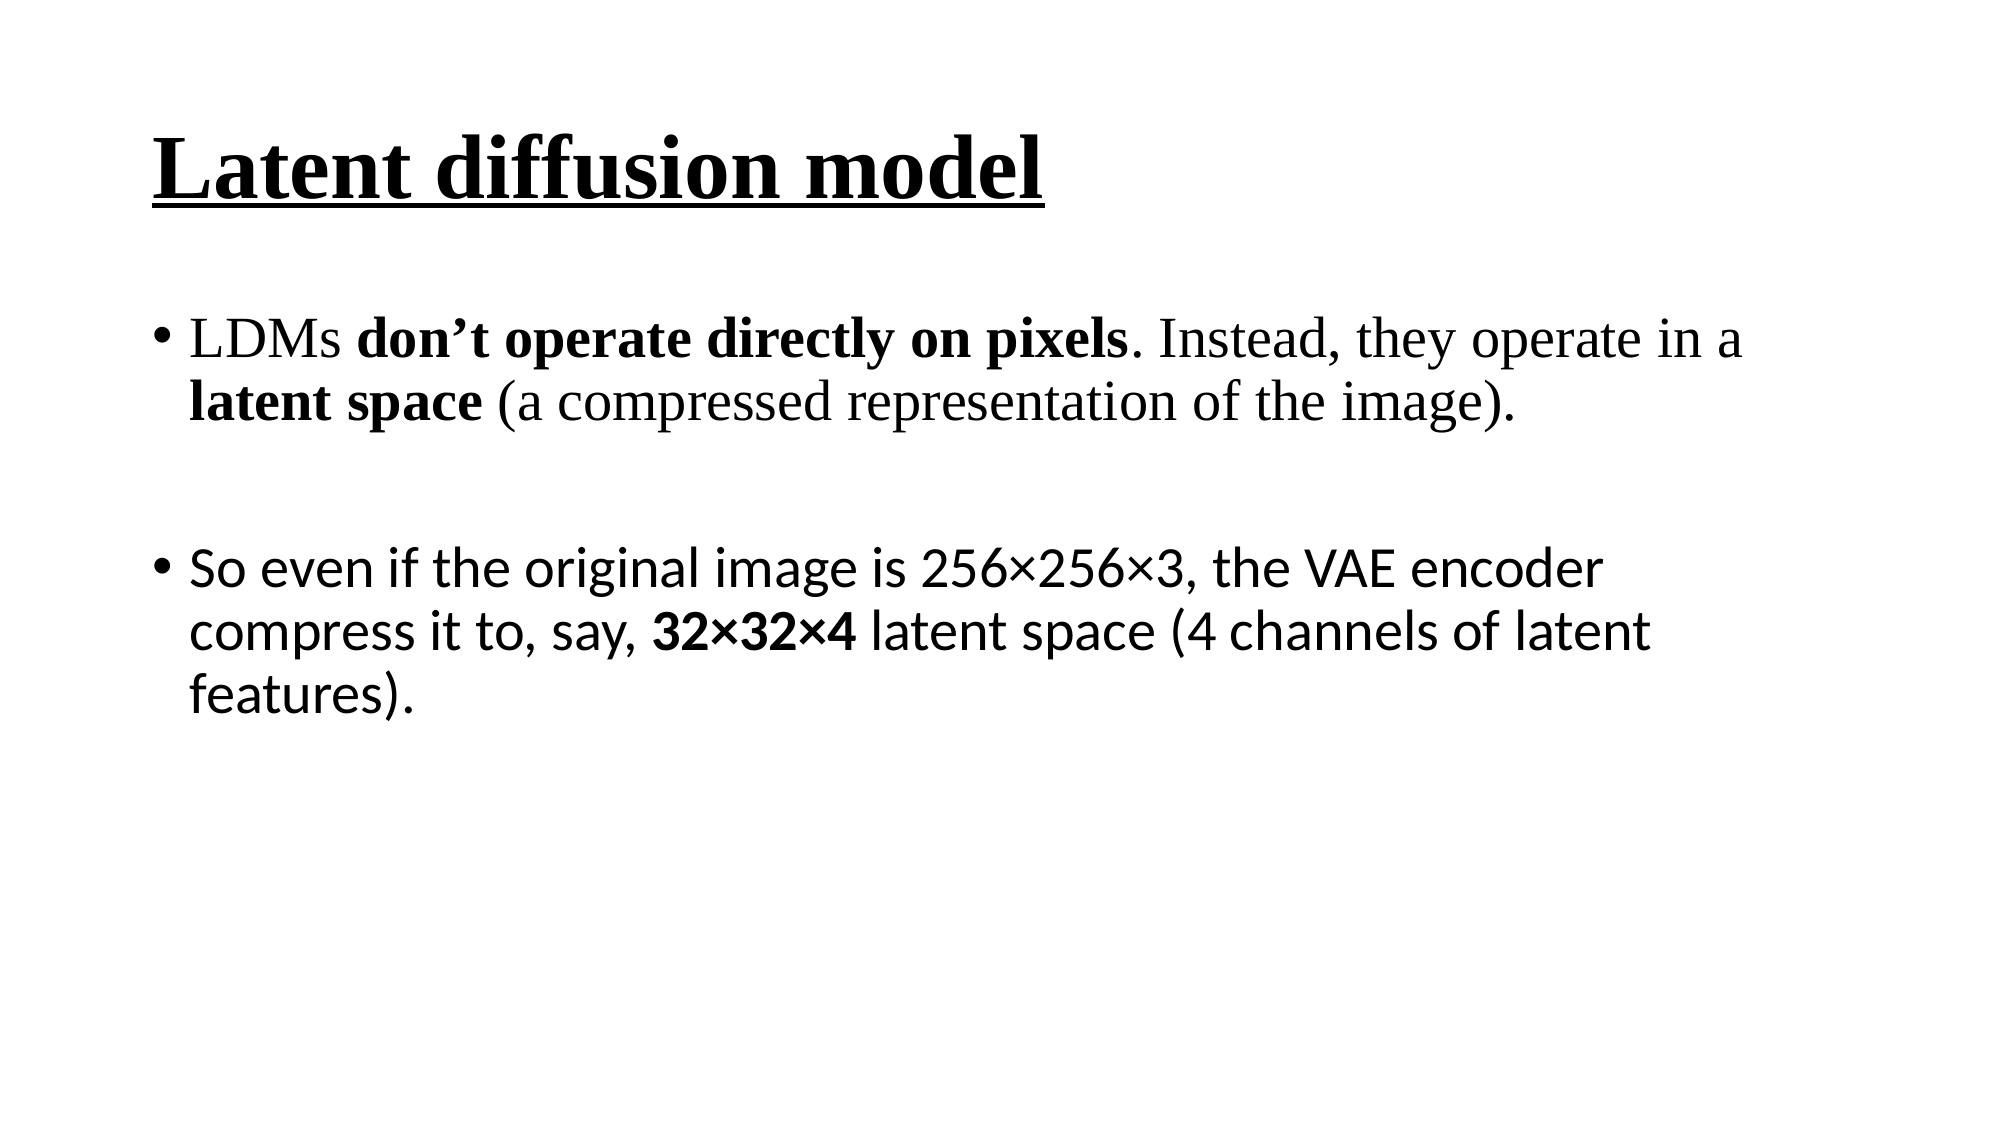

# Latent diffusion model
LDMs don’t operate directly on pixels. Instead, they operate in a latent space (a compressed representation of the image).

So even if the original image is 256×256×3, the VAE encoder  compress it to, say, 32×32×4 latent space (4 channels of latent features).